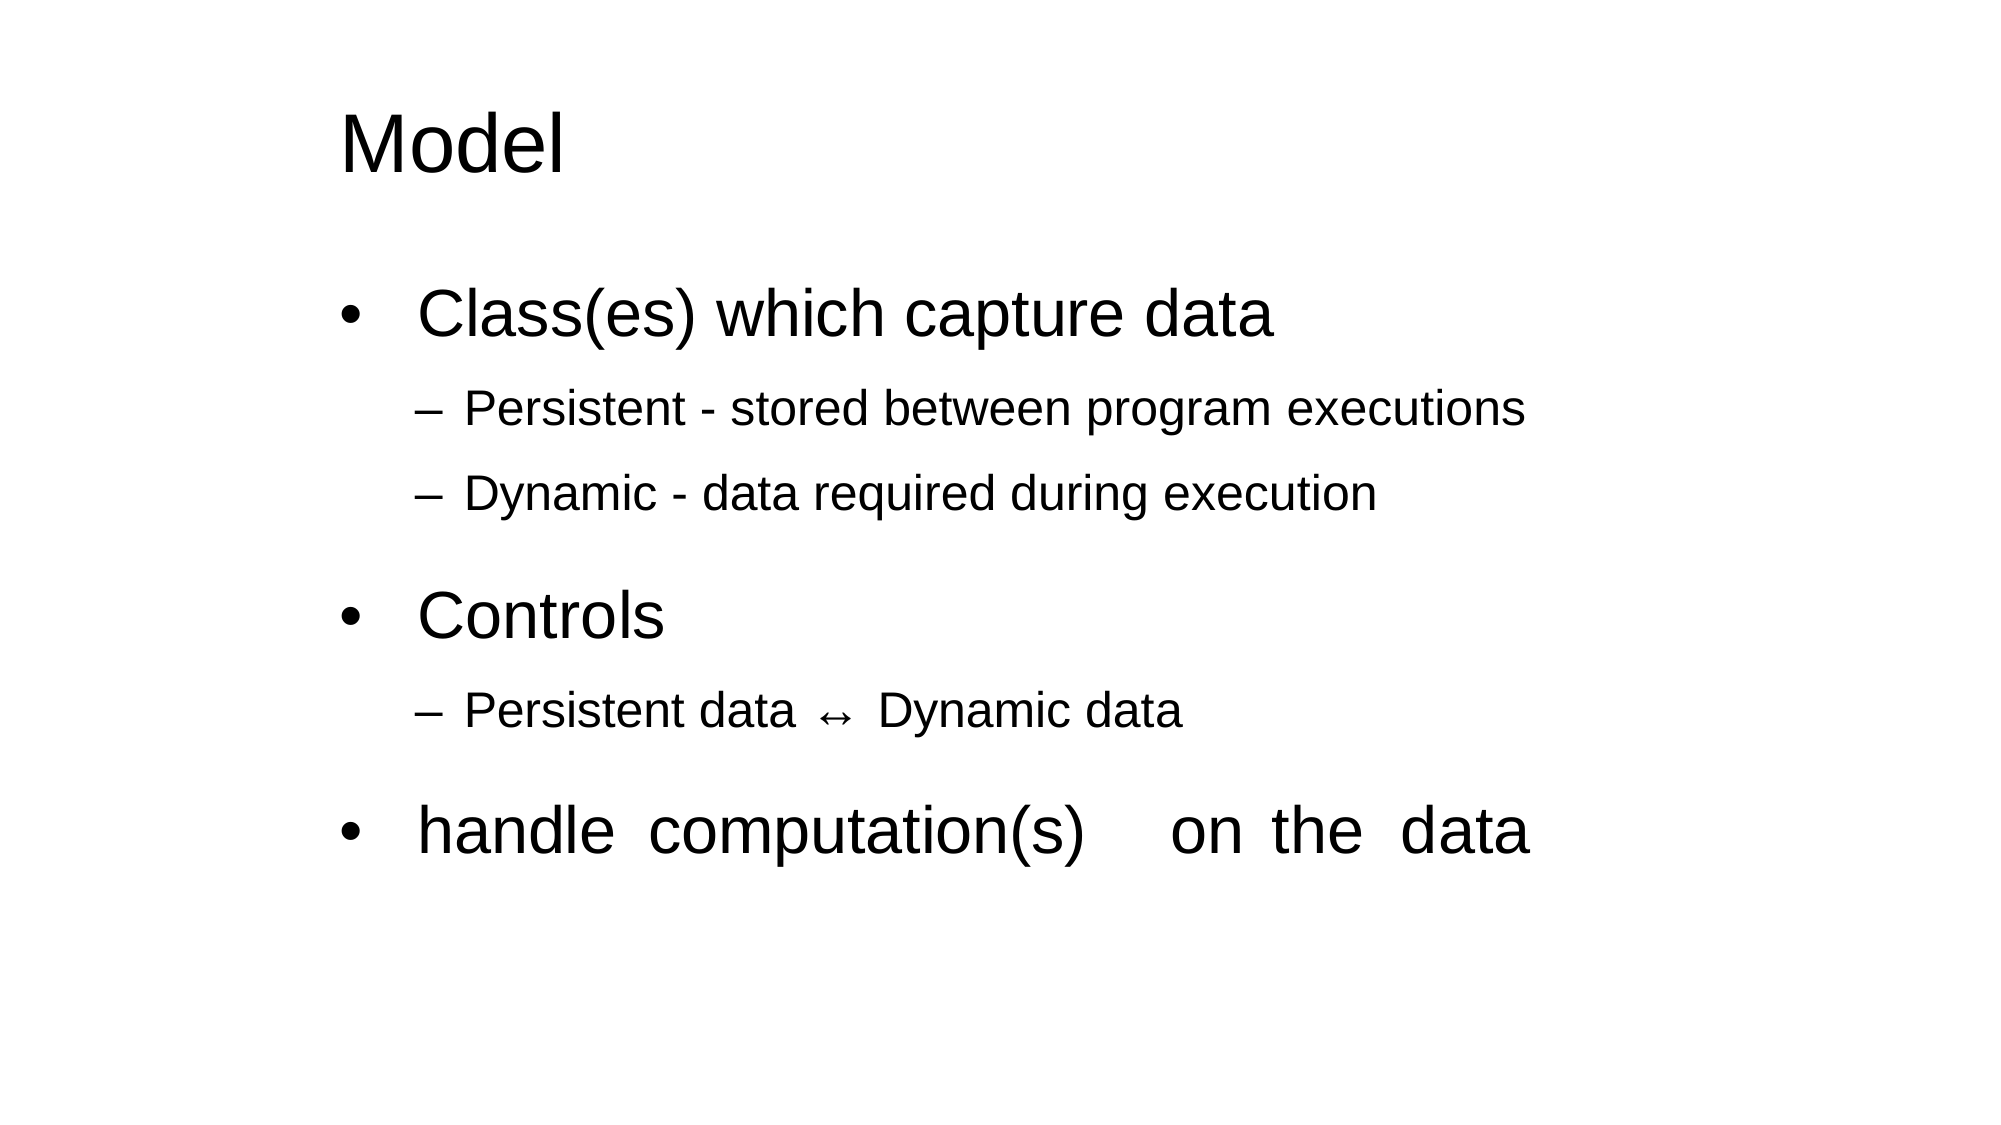

# Model
• 	Class(es) which capture data
–  Persistent - stored between program executions
–  Dynamic - data required during execution
• 	Controls
–  Persistent data ↔ Dynamic data
• 	handle	computation(s)	on	the	data